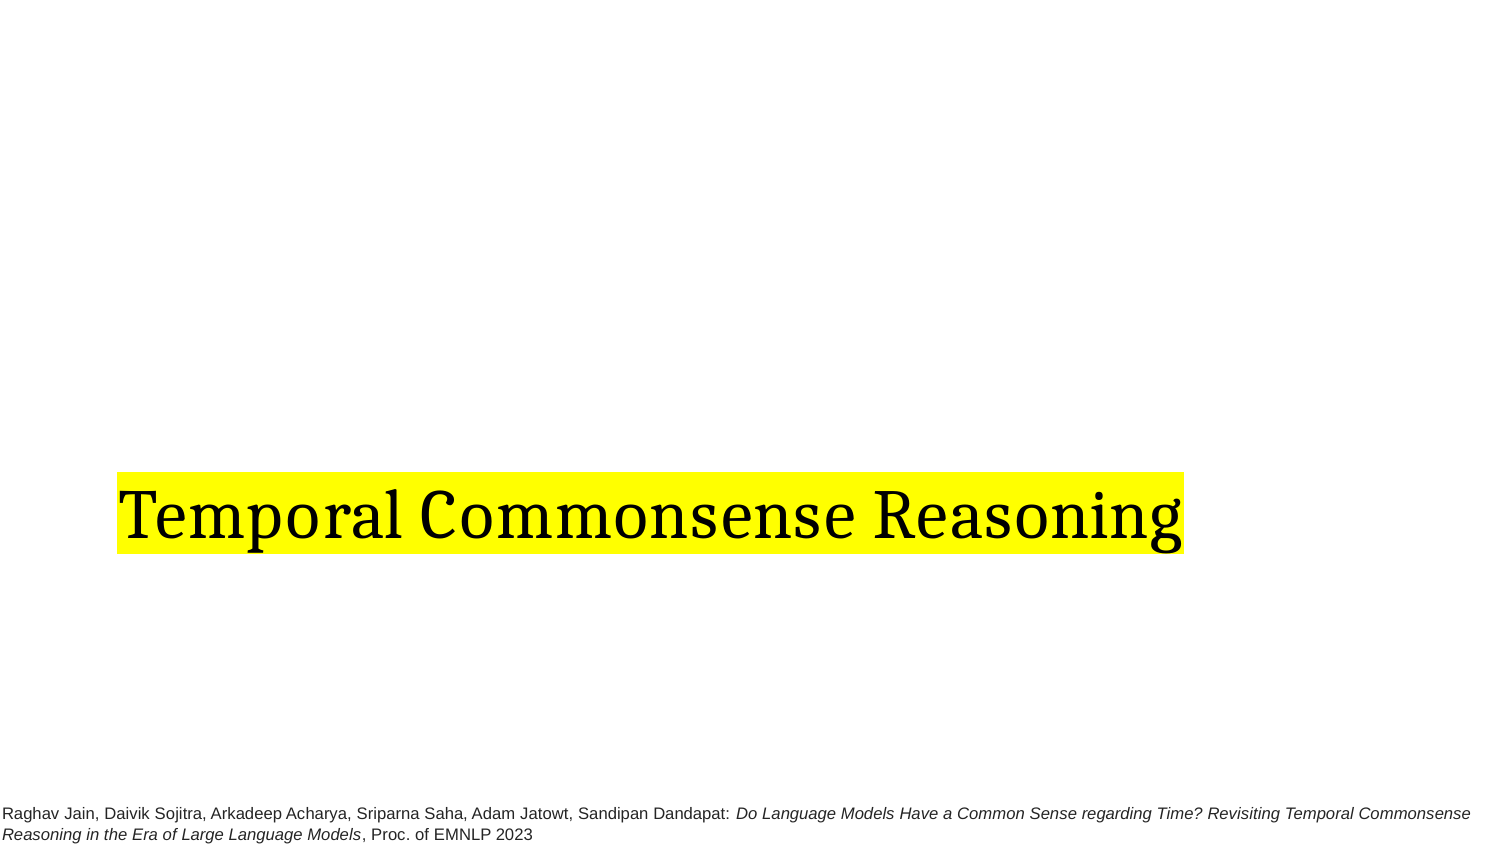

# Temporal Commonsense Reasoning

Raghav Jain, Daivik Sojitra, Arkadeep Acharya, Sriparna Saha, Adam Jatowt, Sandipan Dandapat: Do Language Models Have a Common Sense regarding Time? Revisiting Temporal Commonsense Reasoning in the Era of Large Language Models, Proc. of EMNLP 2023